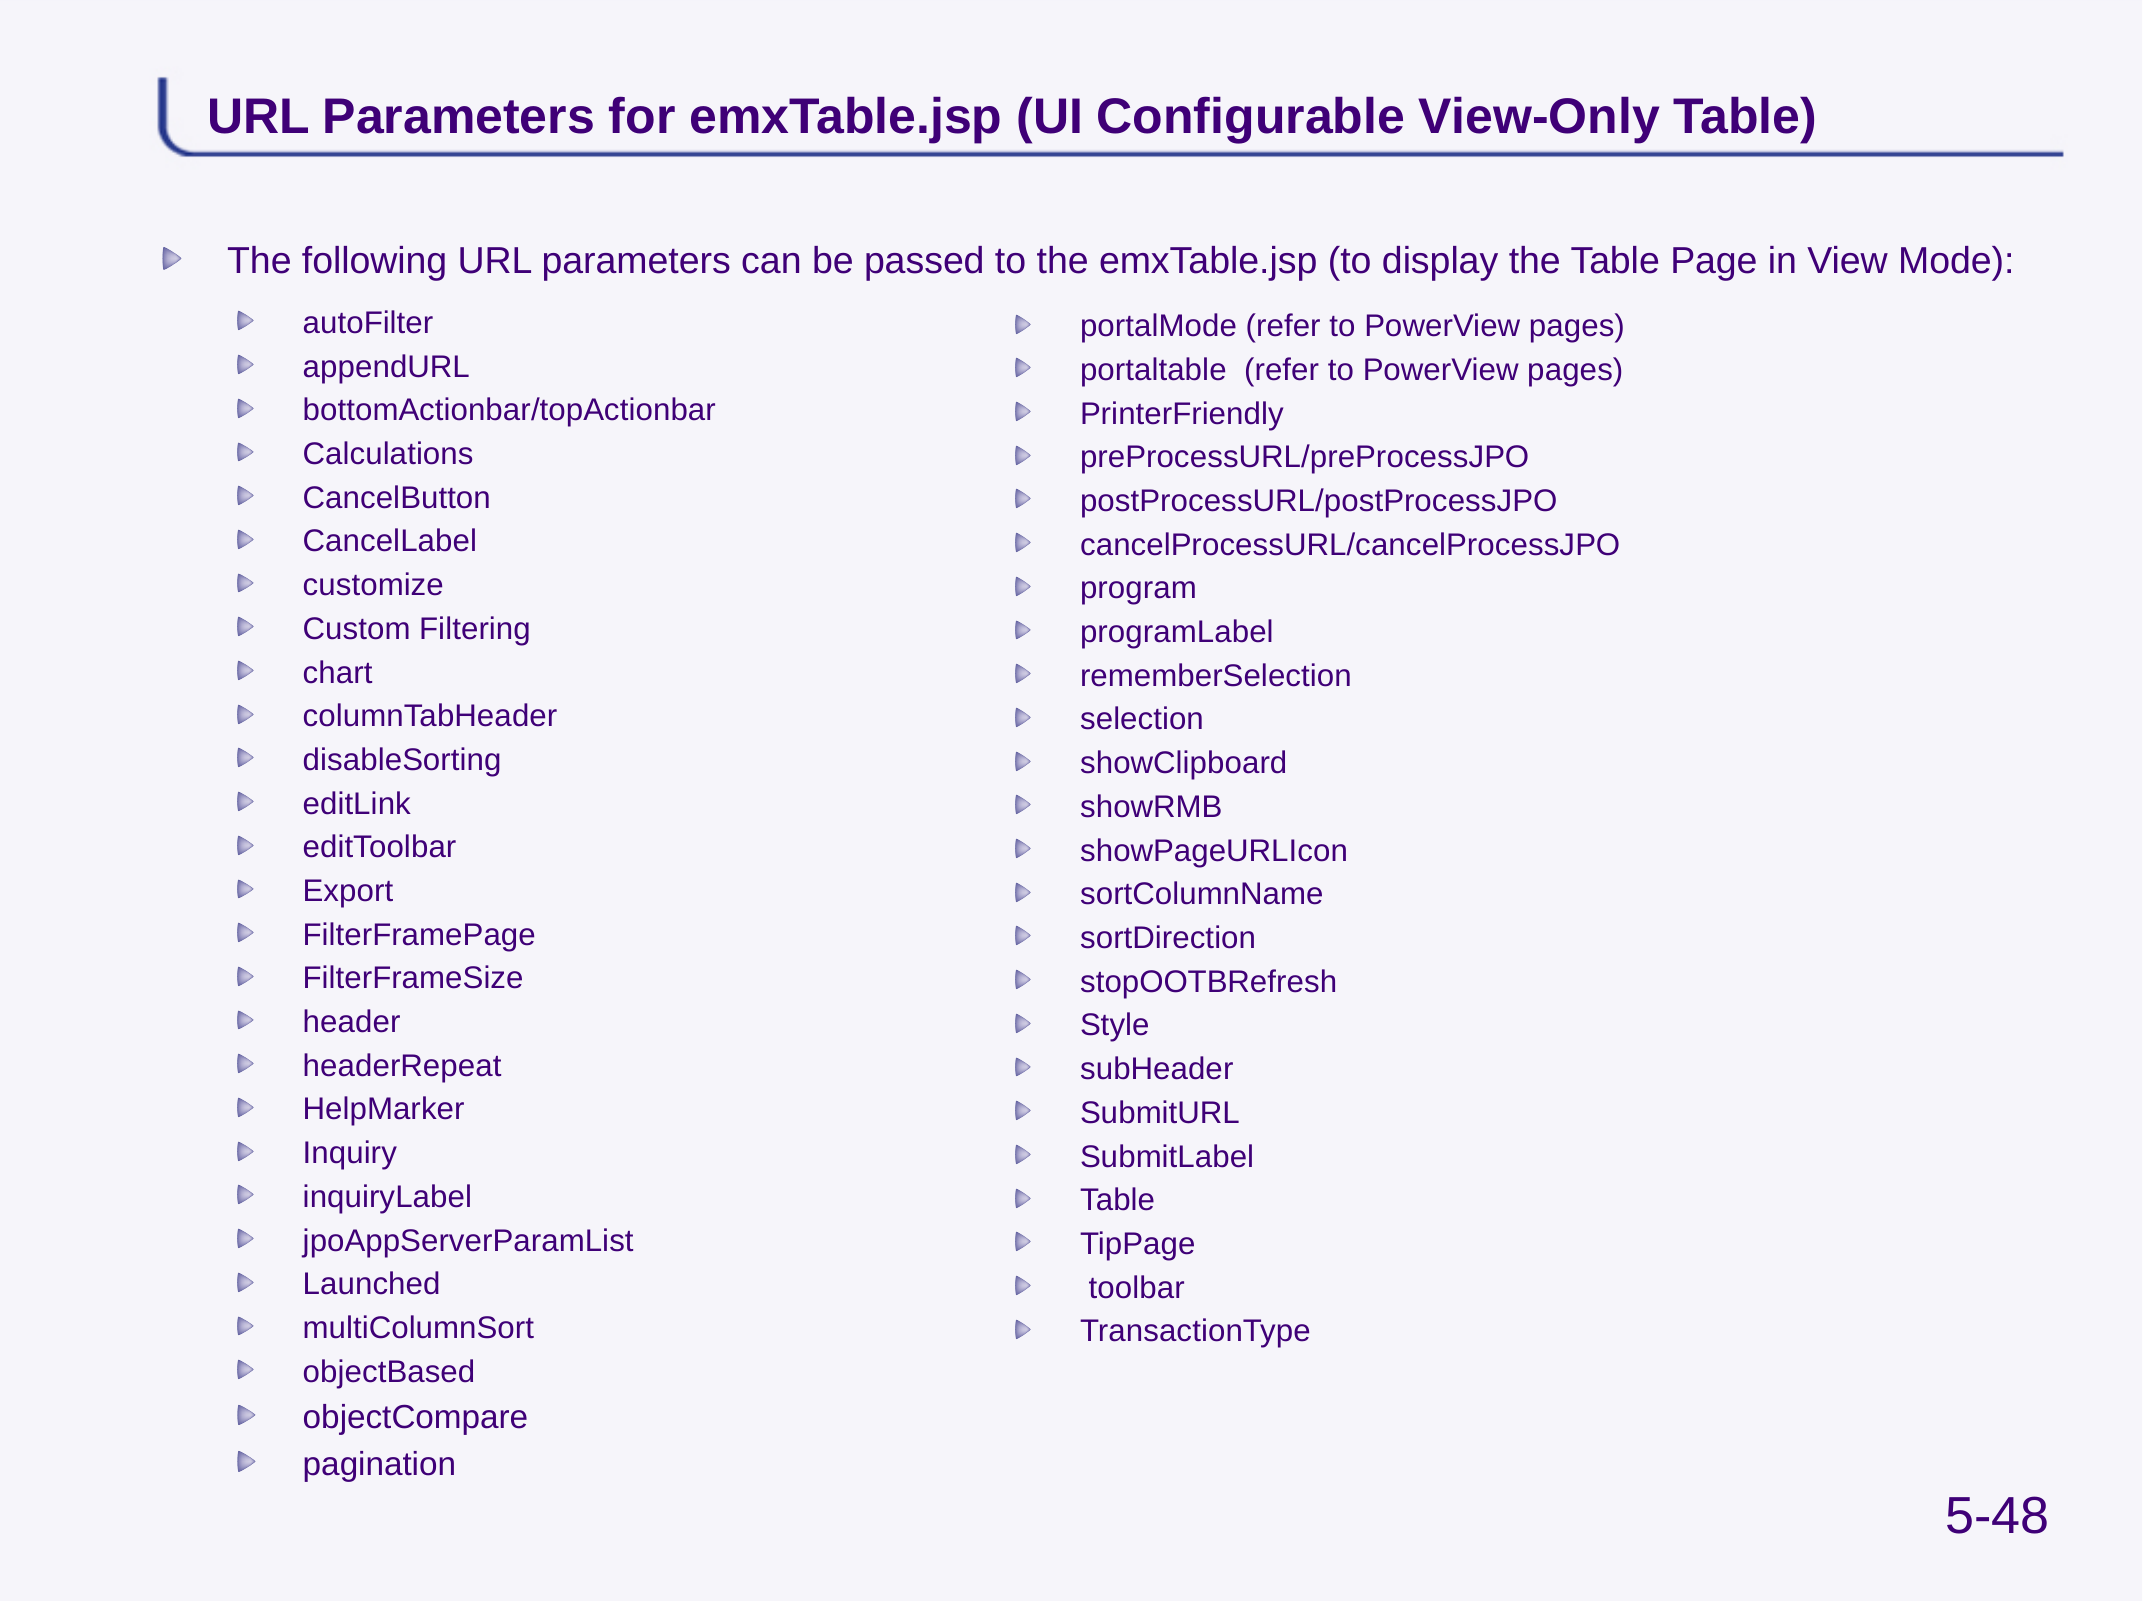

# URL Parameters for emxTable.jsp (UI Configurable View-Only Table)
The following URL parameters can be passed to the emxTable.jsp (to display the Table Page in View Mode):
autoFilter
appendURL
bottomActionbar/topActionbar
Calculations
CancelButton
CancelLabel
customize
Custom Filtering
chart
columnTabHeader
disableSorting
editLink
editToolbar
Export
FilterFramePage
FilterFrameSize
header
headerRepeat
HelpMarker
Inquiry
inquiryLabel
jpoAppServerParamList
Launched
multiColumnSort
objectBased
objectCompare
pagination

portalMode (refer to PowerView pages)
portaltable  (refer to PowerView pages)
PrinterFriendly
preProcessURL/preProcessJPO
postProcessURL/postProcessJPO
cancelProcessURL/cancelProcessJPO
program
programLabel
rememberSelection
selection
showClipboard
showRMB
showPageURLIcon
sortColumnName
sortDirection
stopOOTBRefresh
Style
subHeader
SubmitURL
SubmitLabel
Table
TipPage
 toolbar
TransactionType

5-48